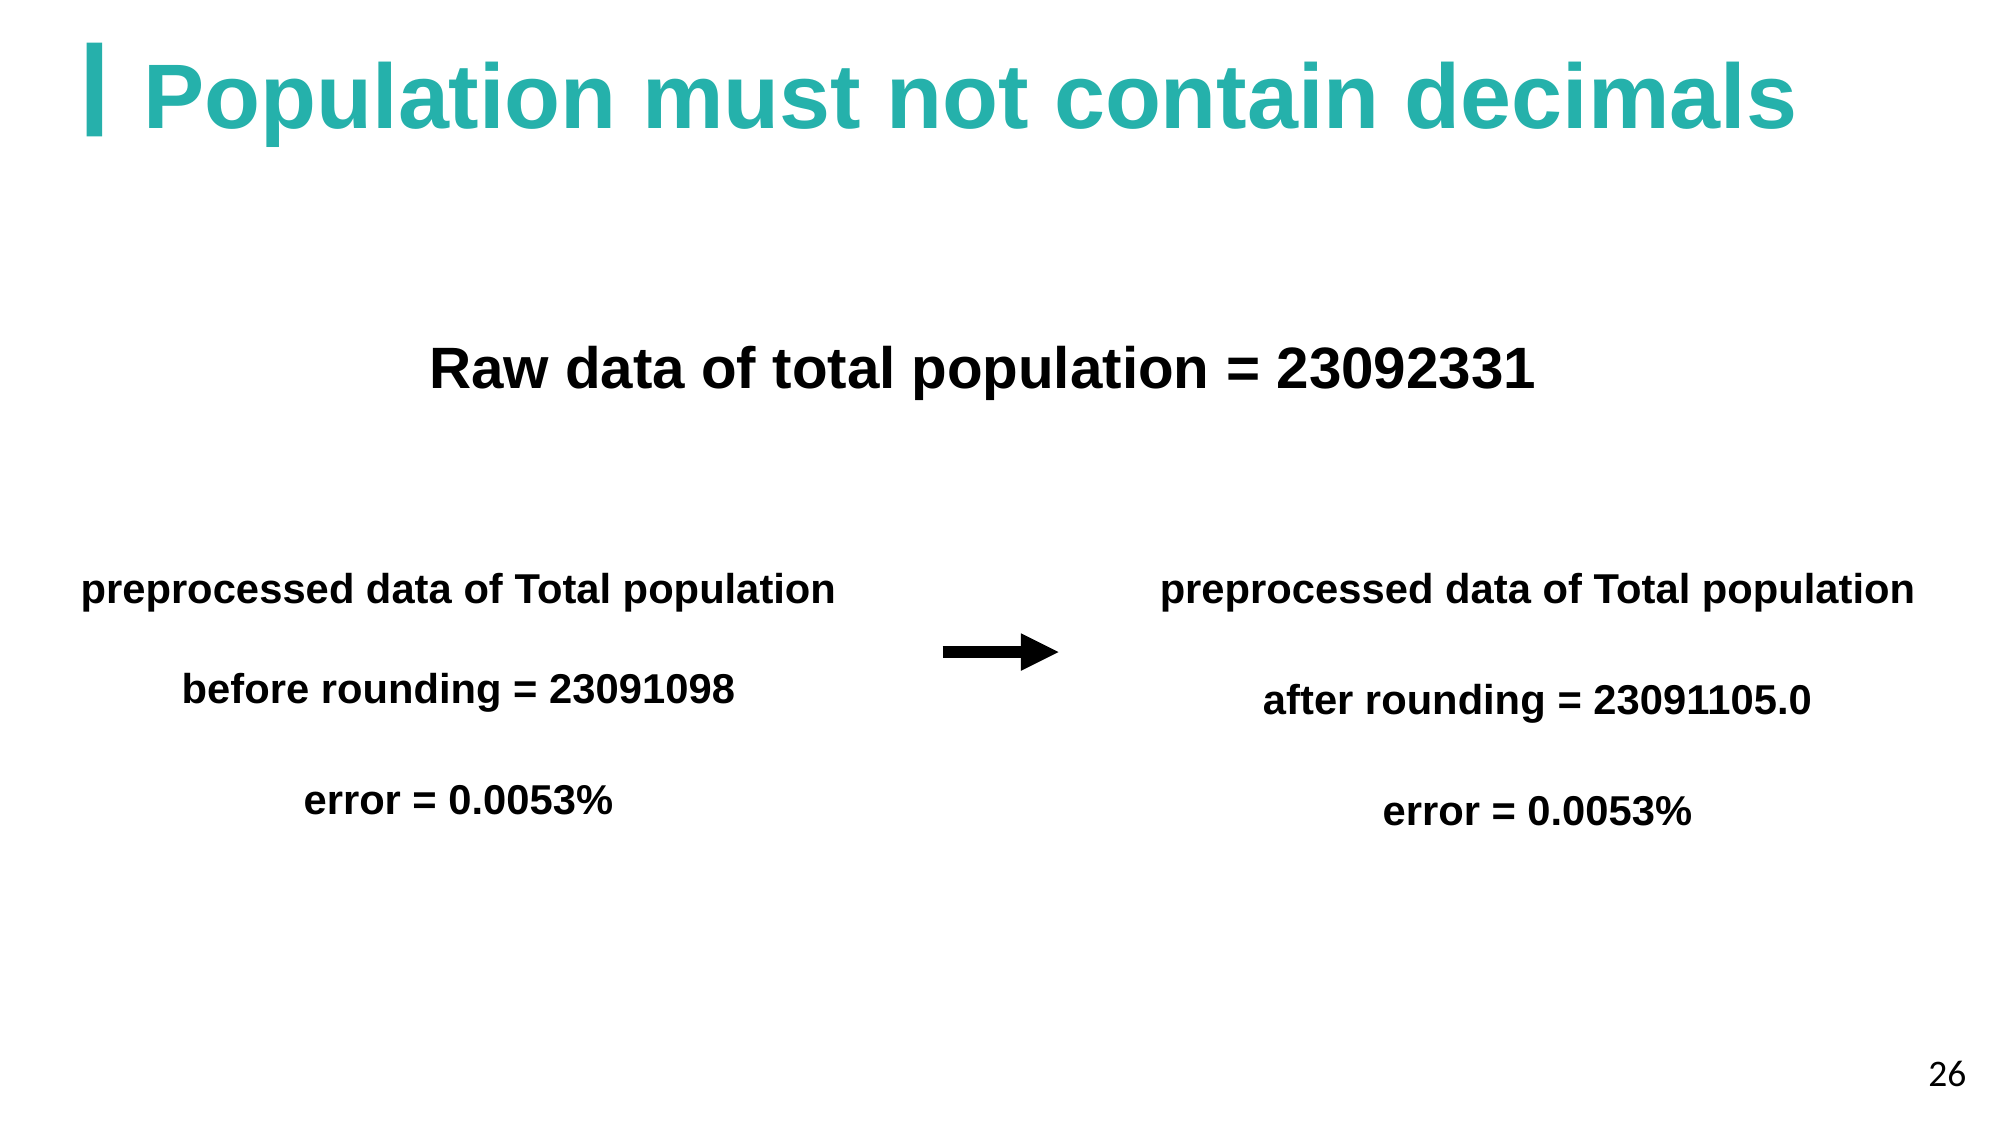

# Population must not contain decimals
Raw data of total population = 23092331

preprocessed data of Total population before rounding = 23091098
error = 0.0053%

preprocessed data of Total population
after rounding = 23091105.0
error = 0.0053%

26